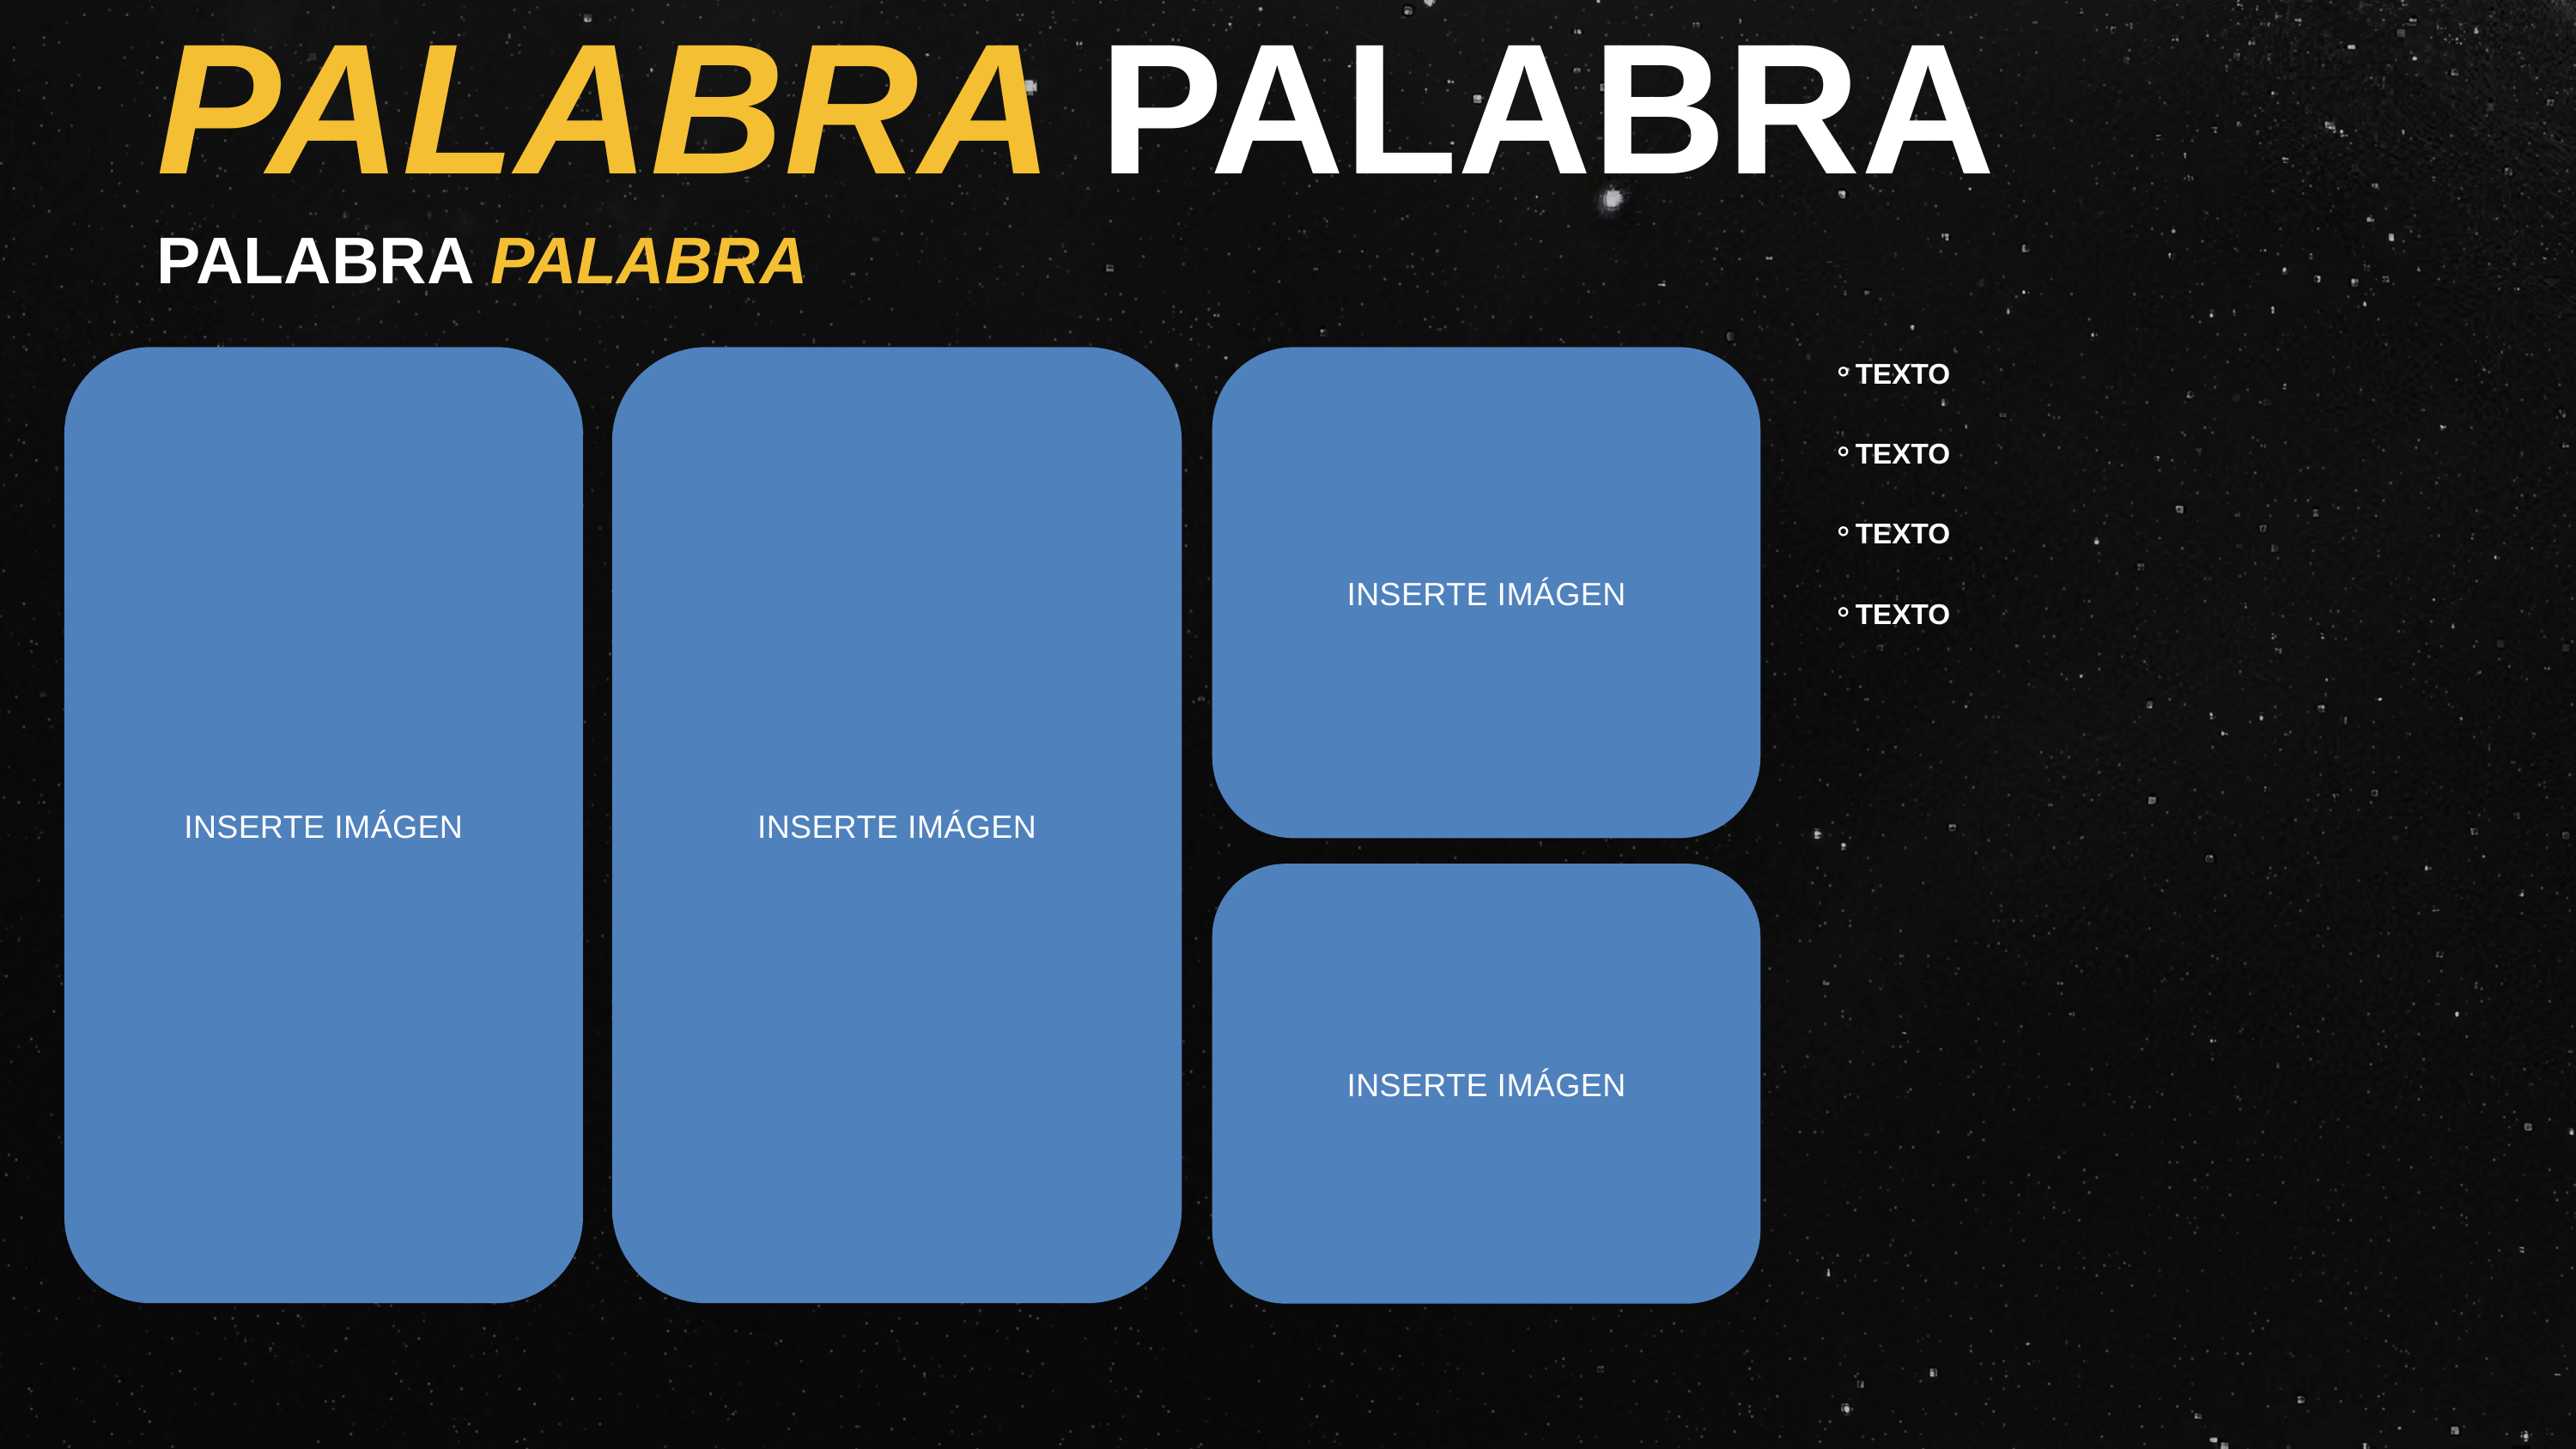

PALABRA PALABRA
PALABRA PALABRA

INSERTE IMÁGEN

INSERTE IMÁGEN

INSERTE IMÁGEN
TEXTO

TEXTO

TEXTO

TEXTO

INSERTE IMÁGEN